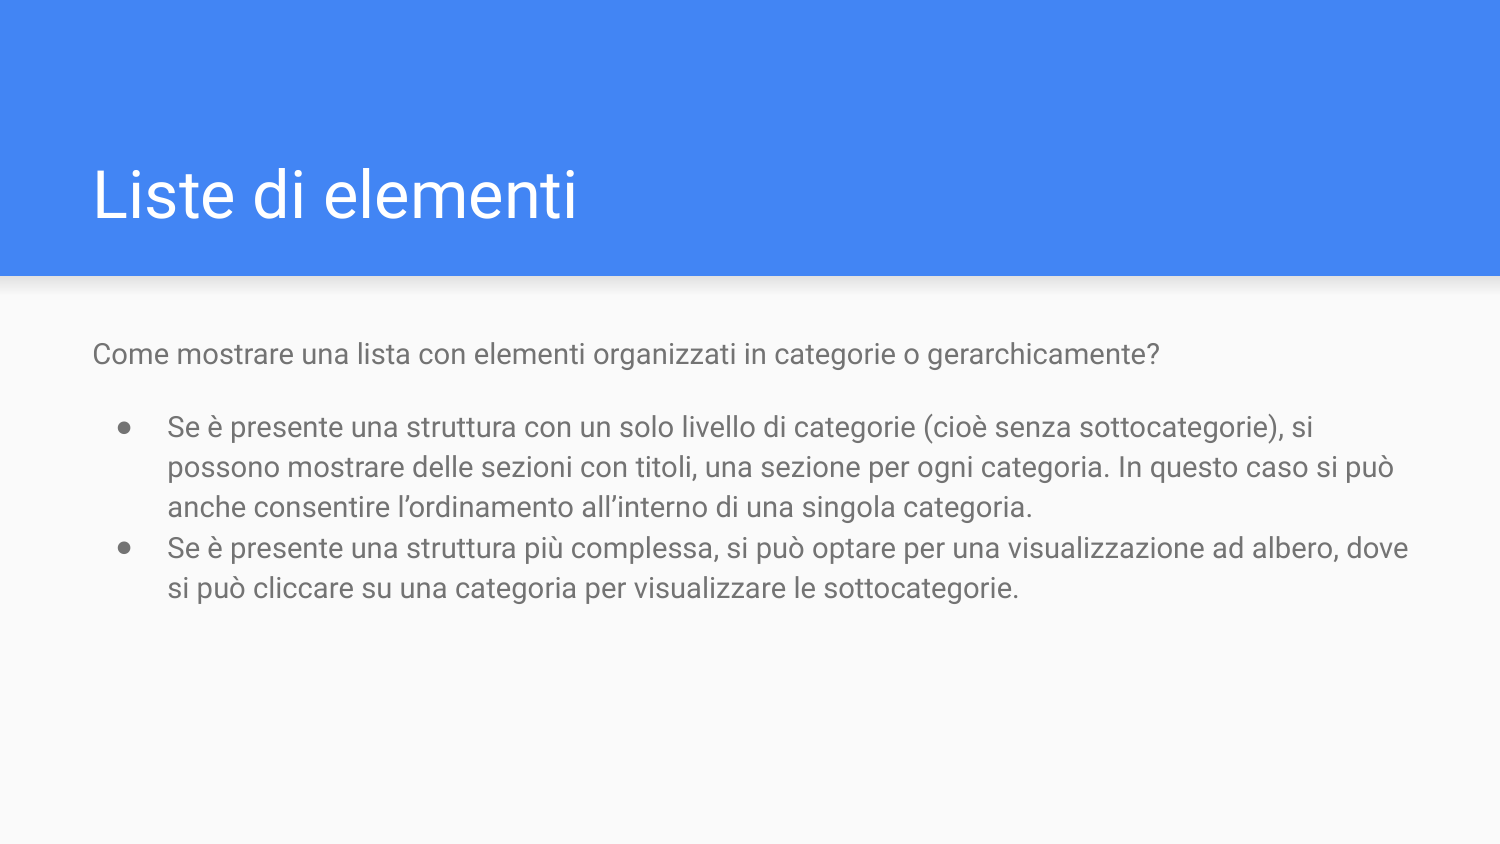

# Liste di elementi
Come mostrare una lista con elementi organizzati in categorie o gerarchicamente?
Se è presente una struttura con un solo livello di categorie (cioè senza sottocategorie), si possono mostrare delle sezioni con titoli, una sezione per ogni categoria. In questo caso si può anche consentire l’ordinamento all’interno di una singola categoria.
Se è presente una struttura più complessa, si può optare per una visualizzazione ad albero, dove si può cliccare su una categoria per visualizzare le sottocategorie.